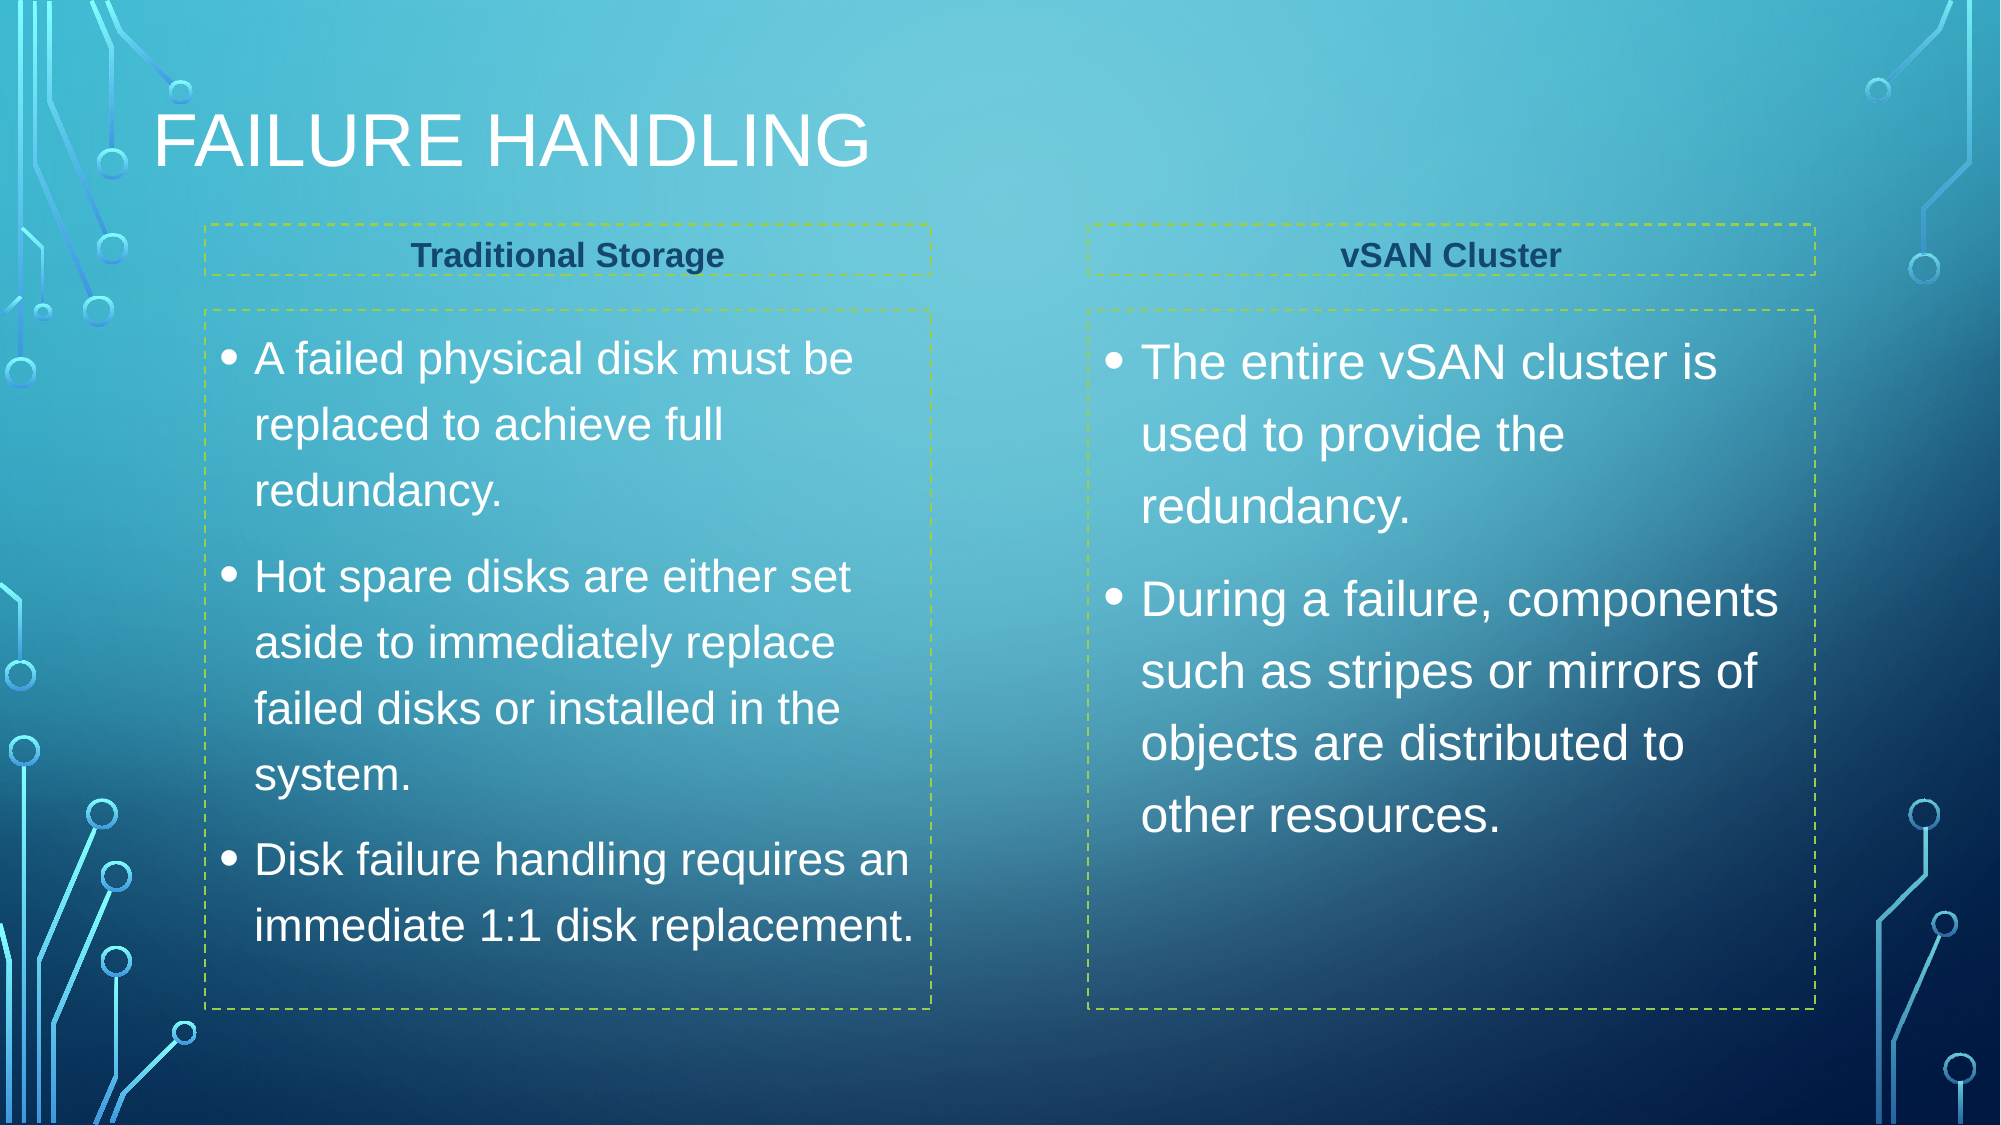

# Failure Handling
Traditional Storage
vSAN Cluster
A failed physical disk must be replaced to achieve full redundancy.
Hot spare disks are either set aside to immediately replace failed disks or installed in the system.
Disk failure handling requires an immediate 1:1 disk replacement.
The entire vSAN cluster is used to provide the redundancy.
During a failure, components such as stripes or mirrors of objects are distributed to other resources.